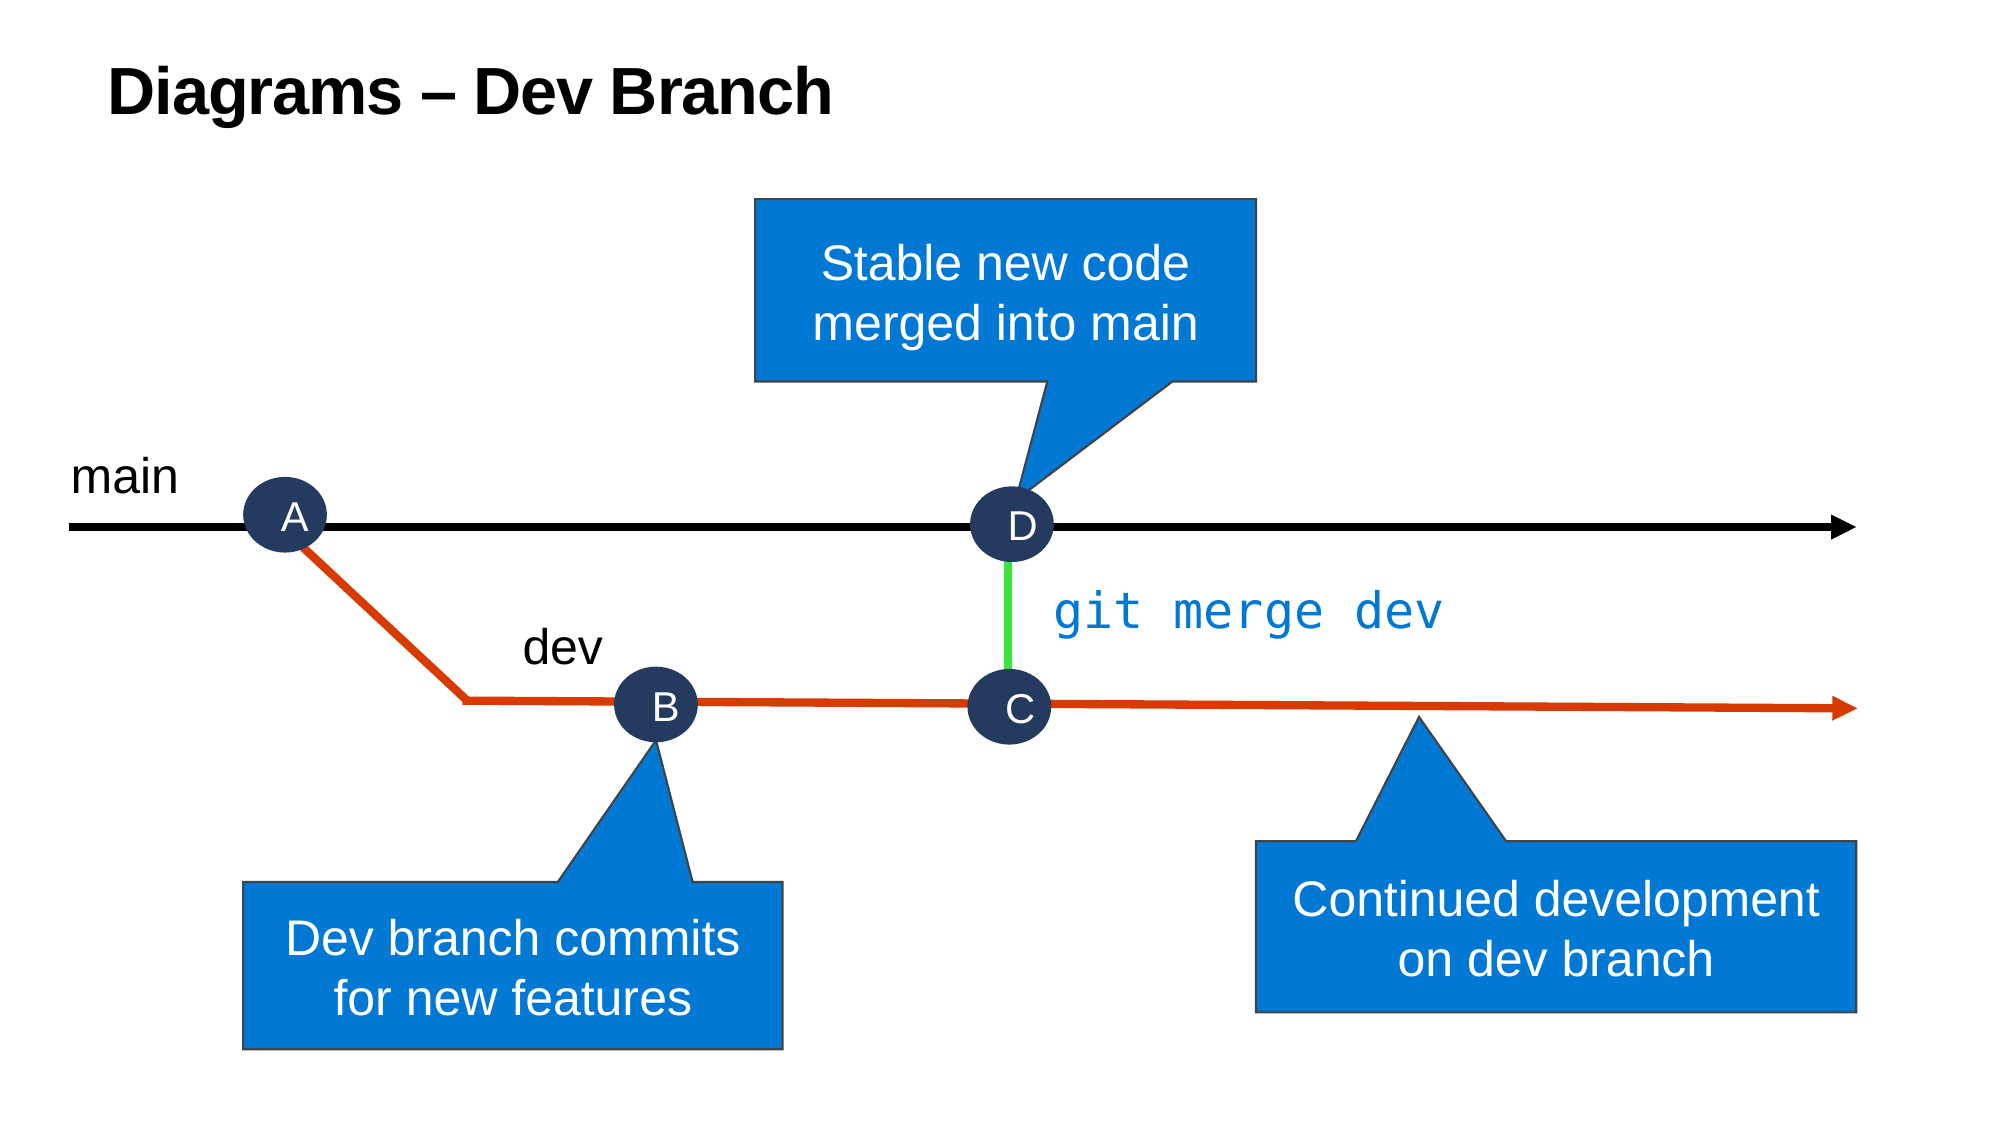

# Diagrams – Dev Branch
Stable new code merged into main
main
A
D
git merge dev
dev
B
C
Continued development on dev branch
Dev branch commits for new features